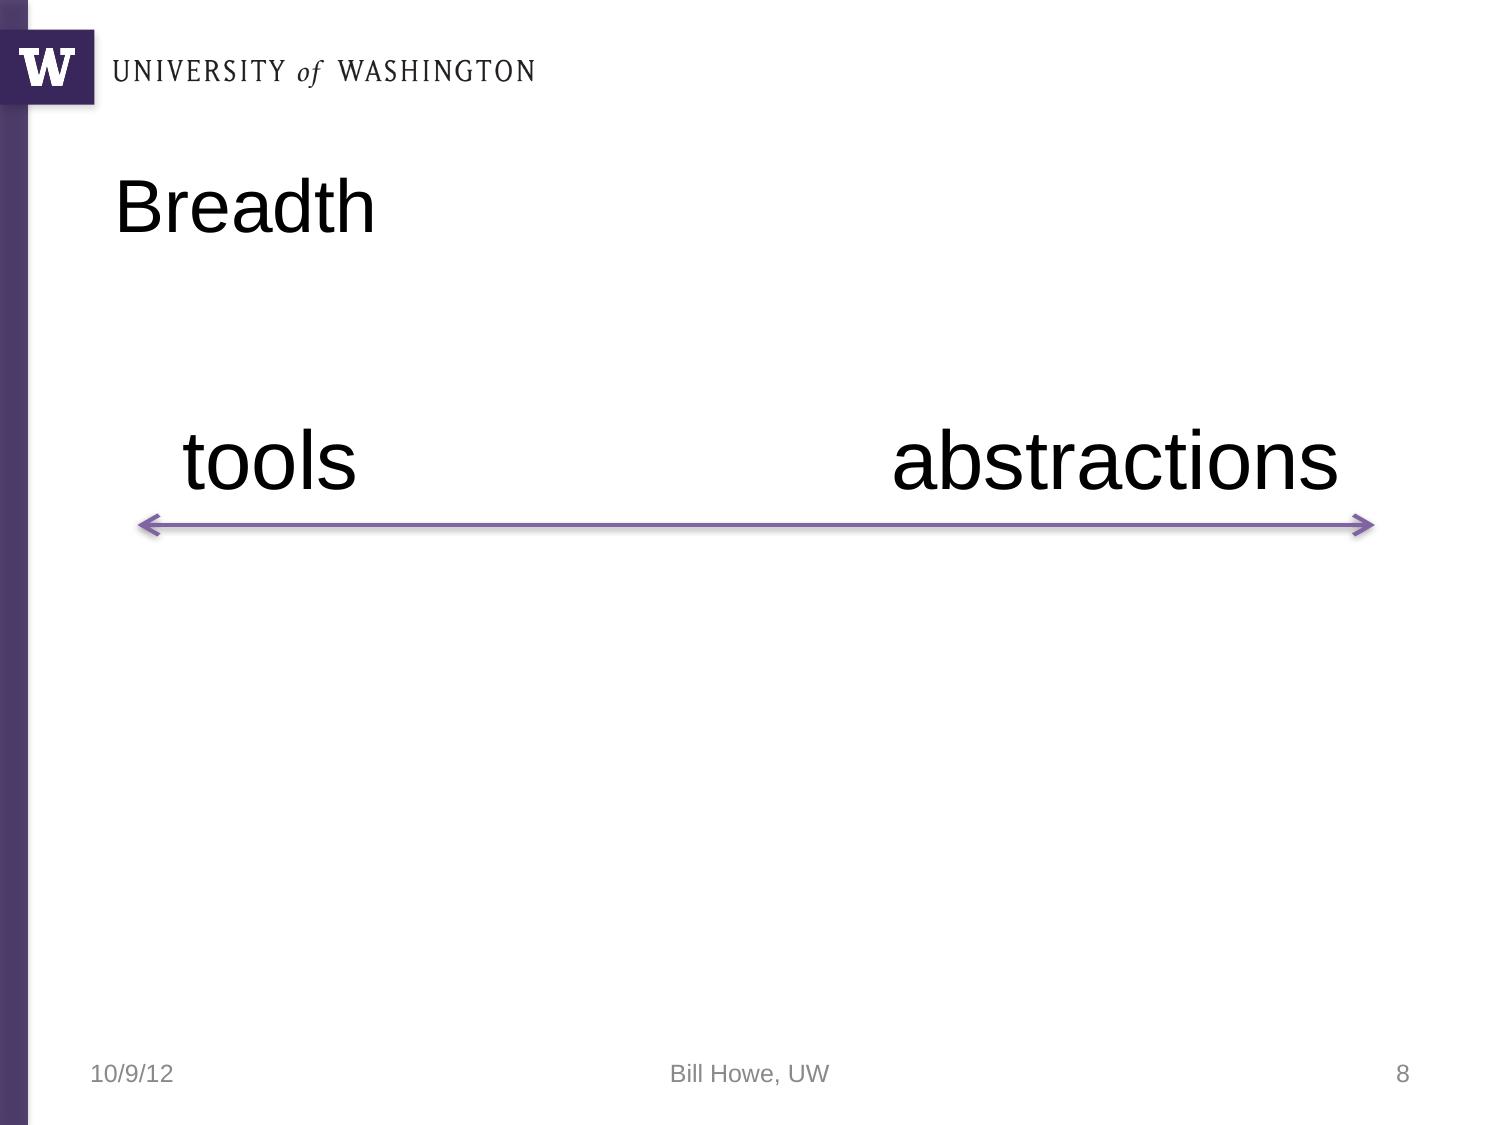

Breadth
# tools                       abstractions
10/9/12
Bill Howe, UW
8